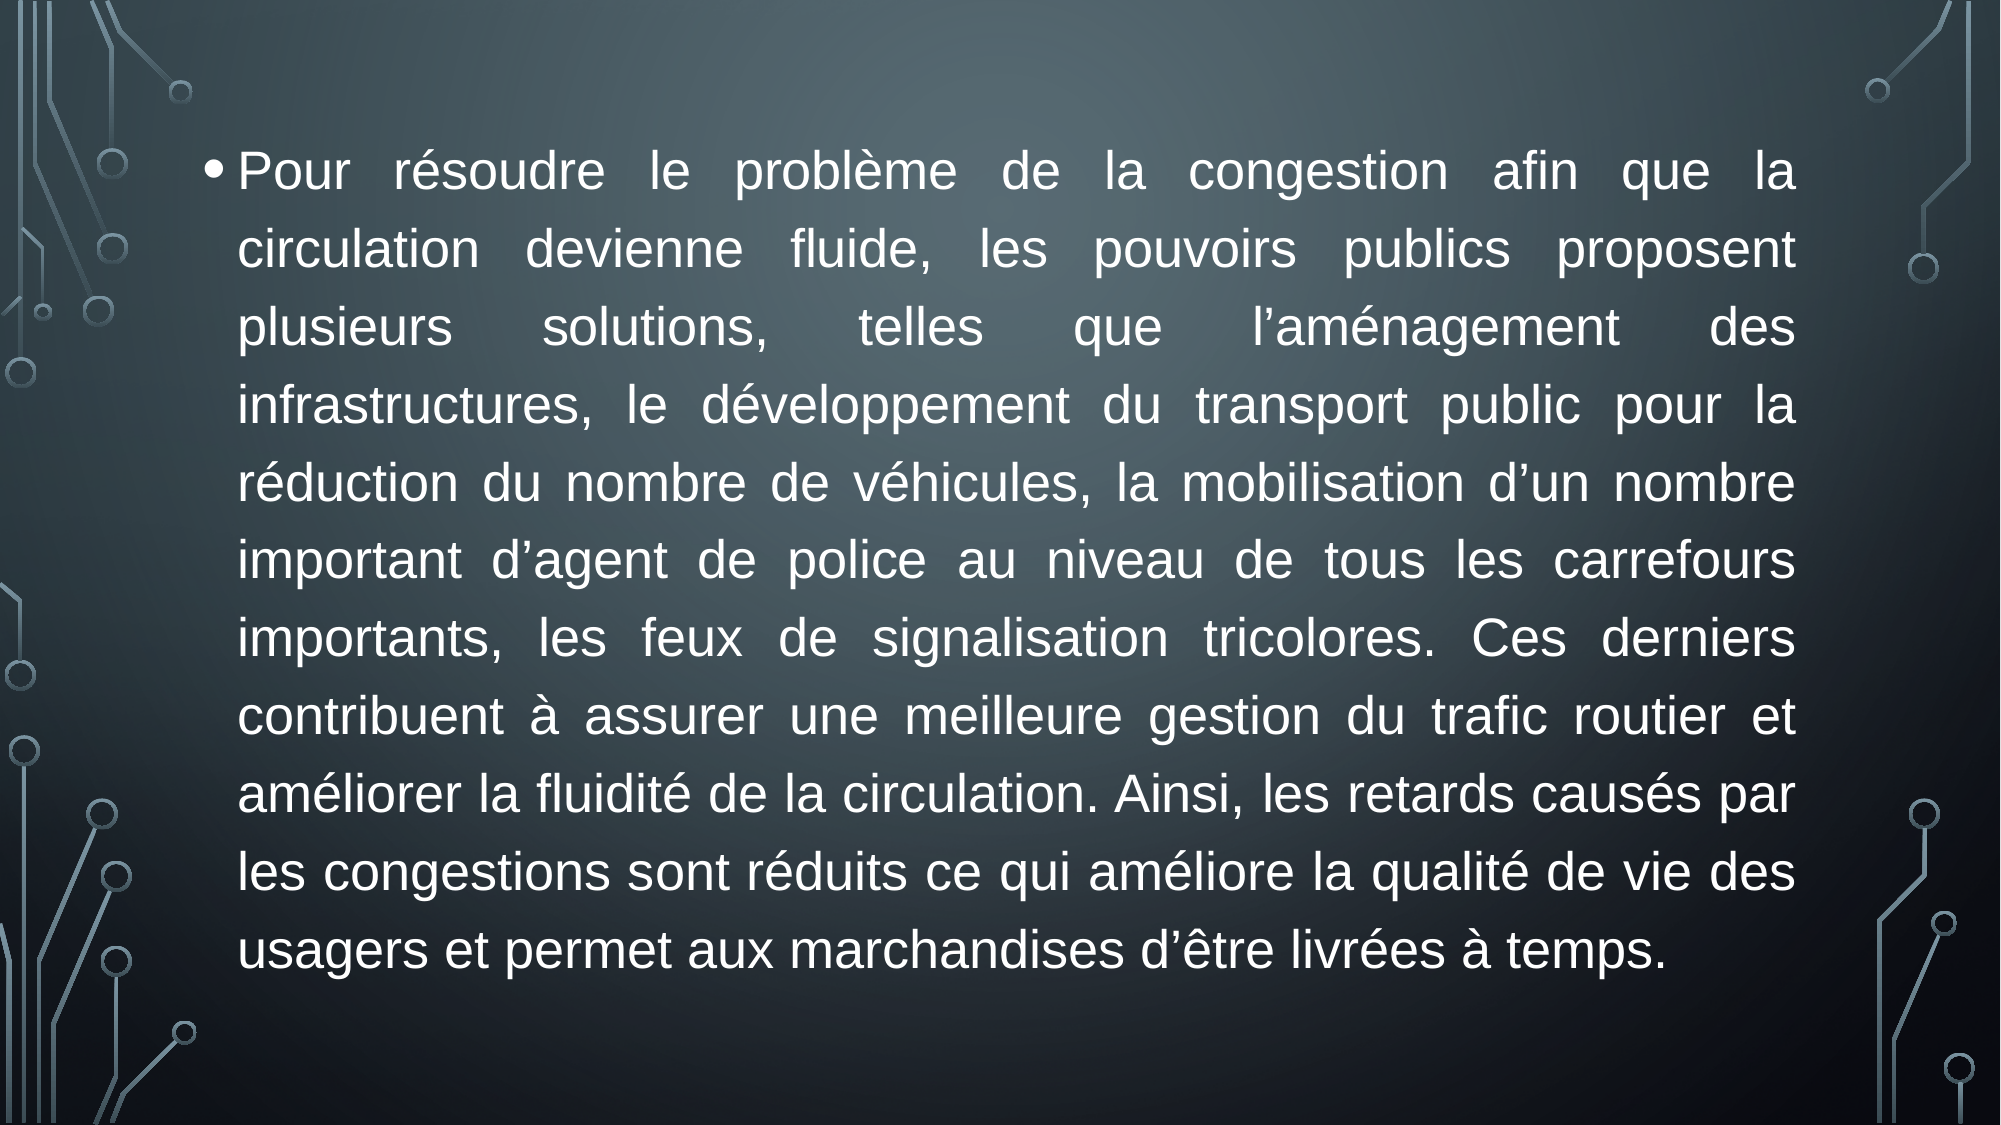

Pour résoudre le problème de la congestion afin que la circulation devienne fluide, les pouvoirs publics proposent plusieurs solutions, telles que l’aménagement des infrastructures, le développement du transport public pour la réduction du nombre de véhicules, la mobilisation d’un nombre important d’agent de police au niveau de tous les carrefours importants, les feux de signalisation tricolores. Ces derniers contribuent à assurer une meilleure gestion du trafic routier et améliorer la fluidité de la circulation. Ainsi, les retards causés par les congestions sont réduits ce qui améliore la qualité de vie des usagers et permet aux marchandises d’être livrées à temps.